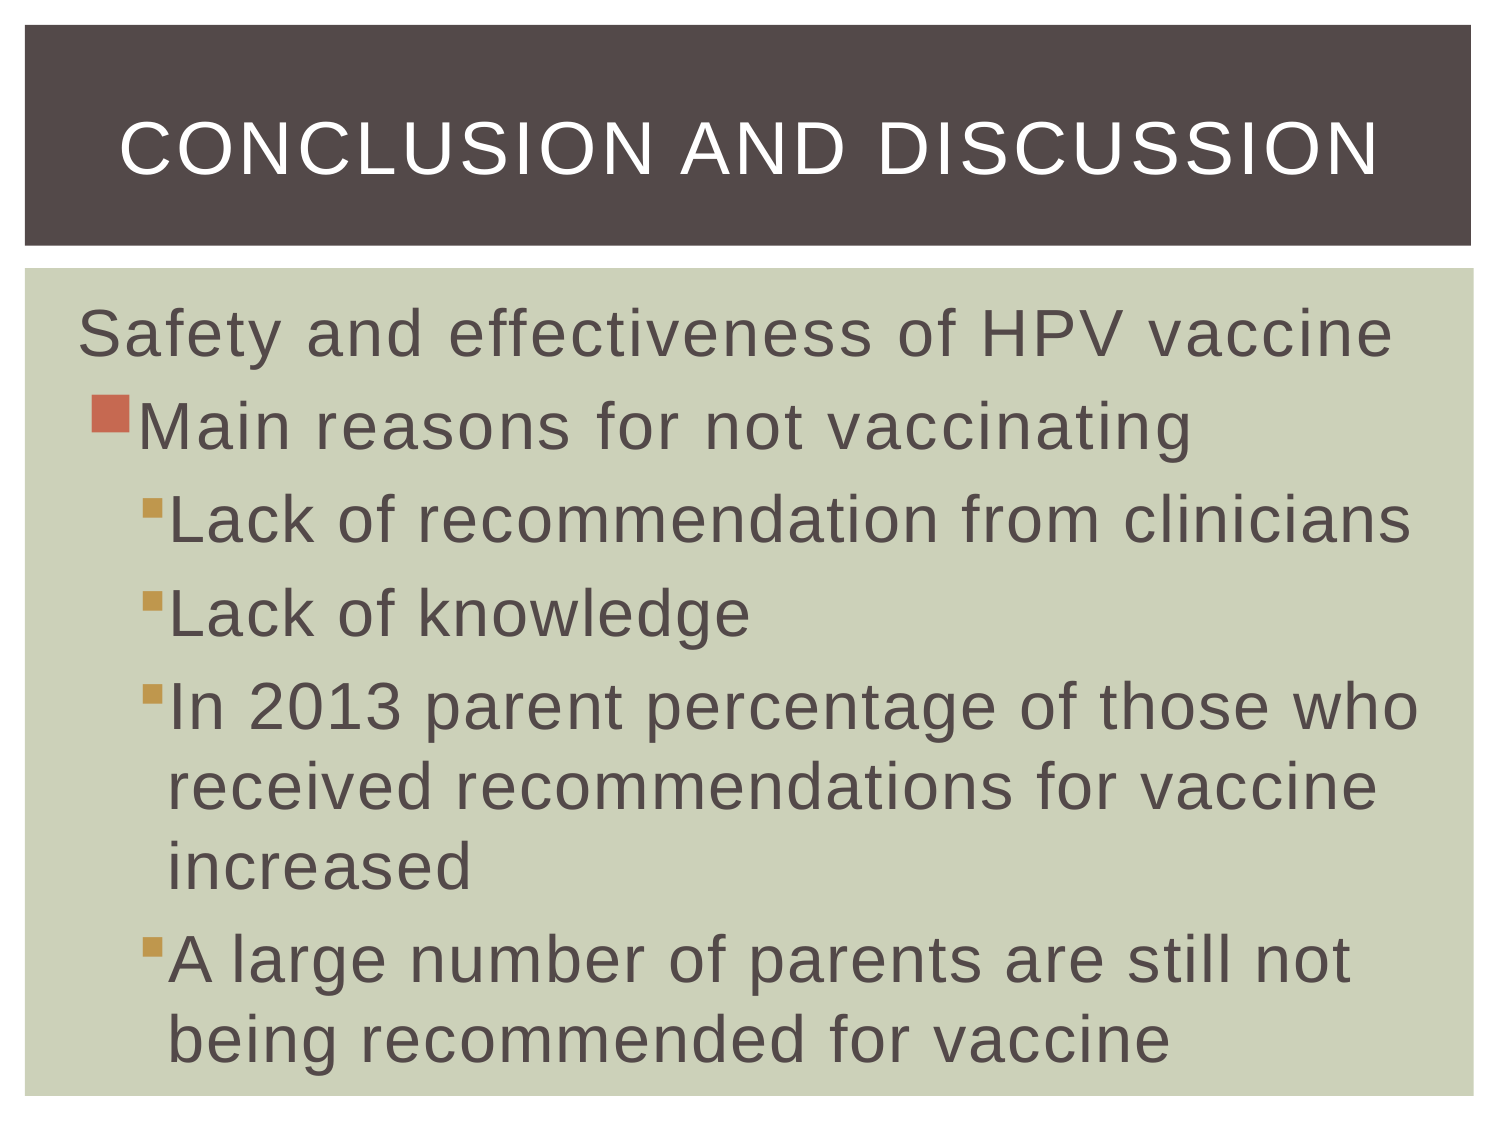

# Conclusion and Discussion
Safety and effectiveness of HPV vaccine
Main reasons for not vaccinating
Lack of recommendation from clinicians
Lack of knowledge
In 2013 parent percentage of those who received recommendations for vaccine increased
A large number of parents are still not being recommended for vaccine